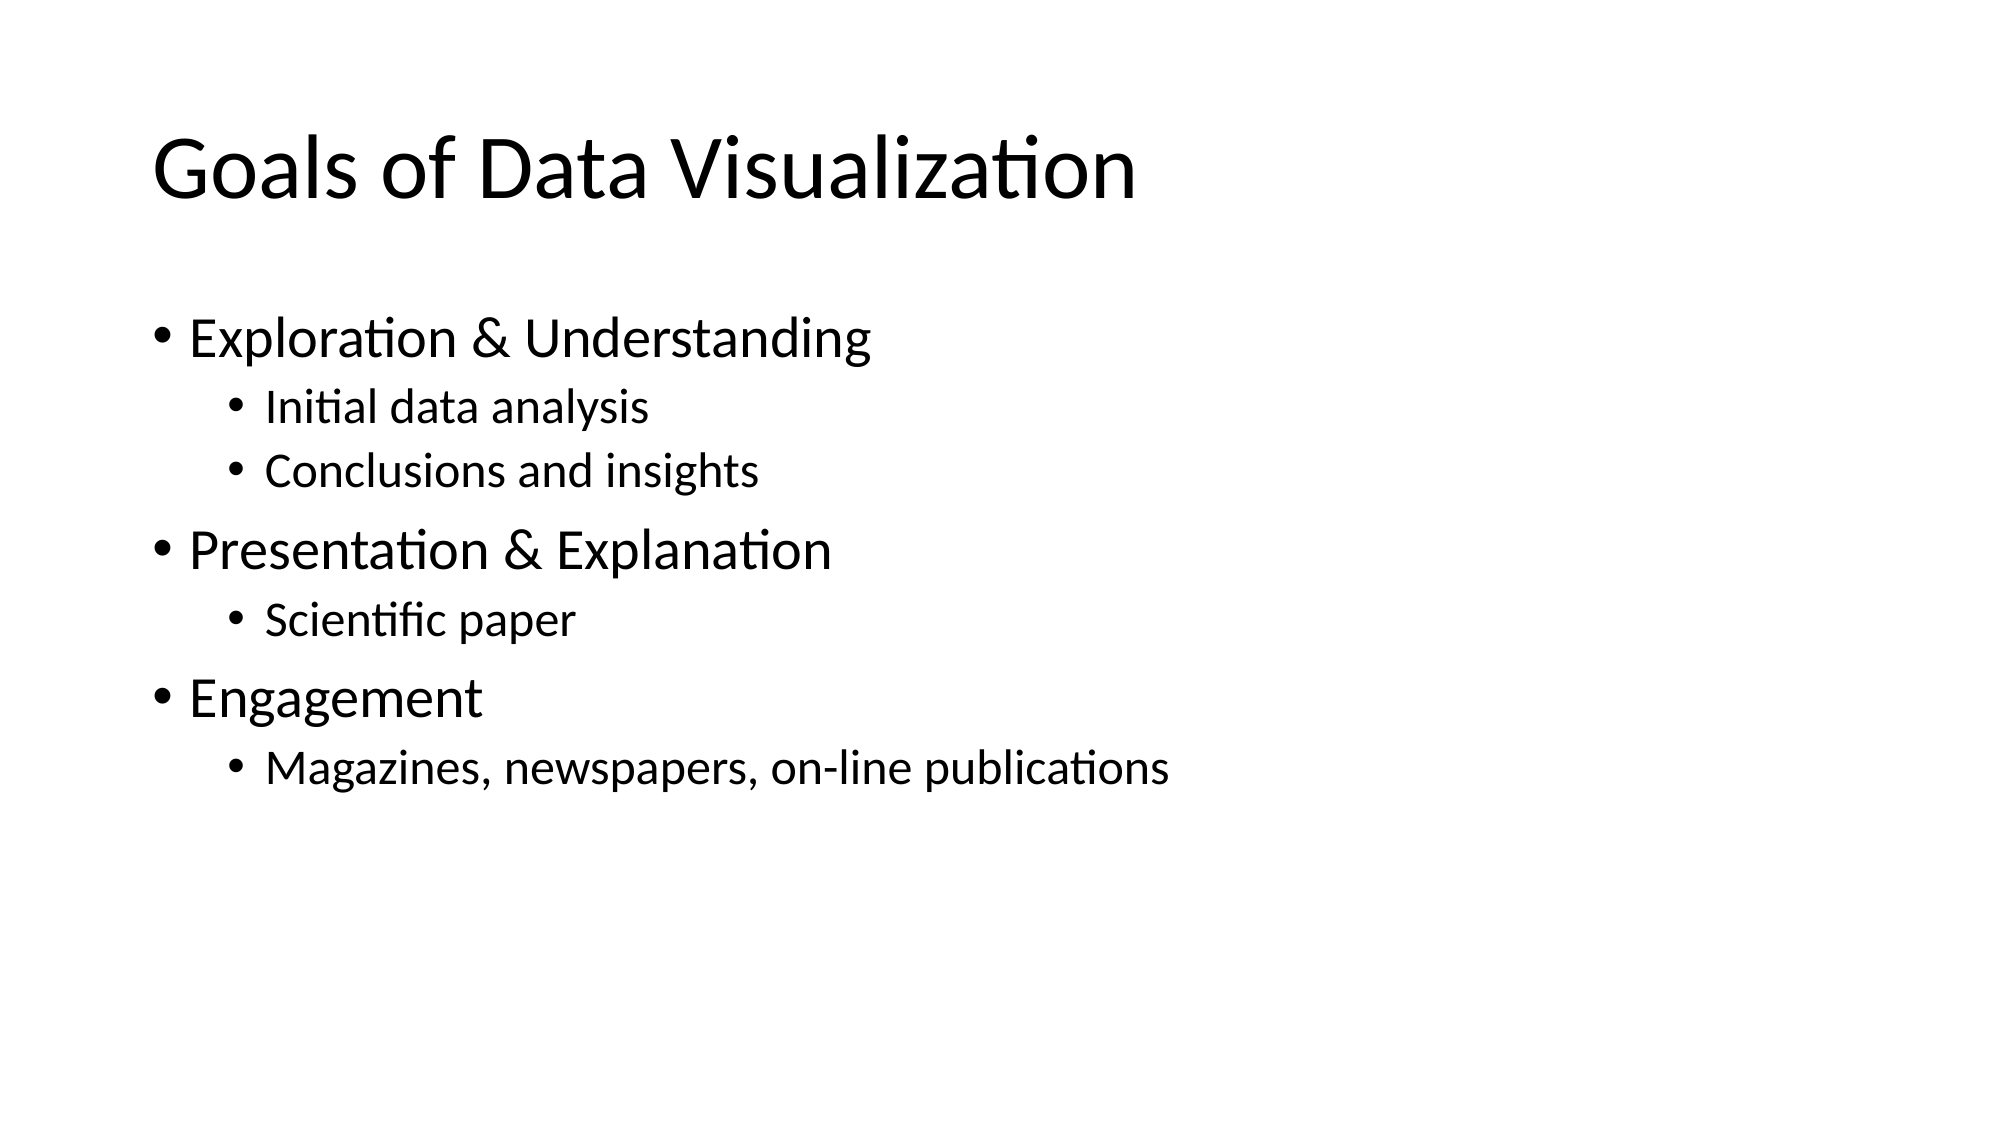

# Goals of Data Visualization
Exploration & Understanding
Initial data analysis
Conclusions and insights
Presentation & Explanation
Scientific paper
Engagement
Magazines, newspapers, on-line publications